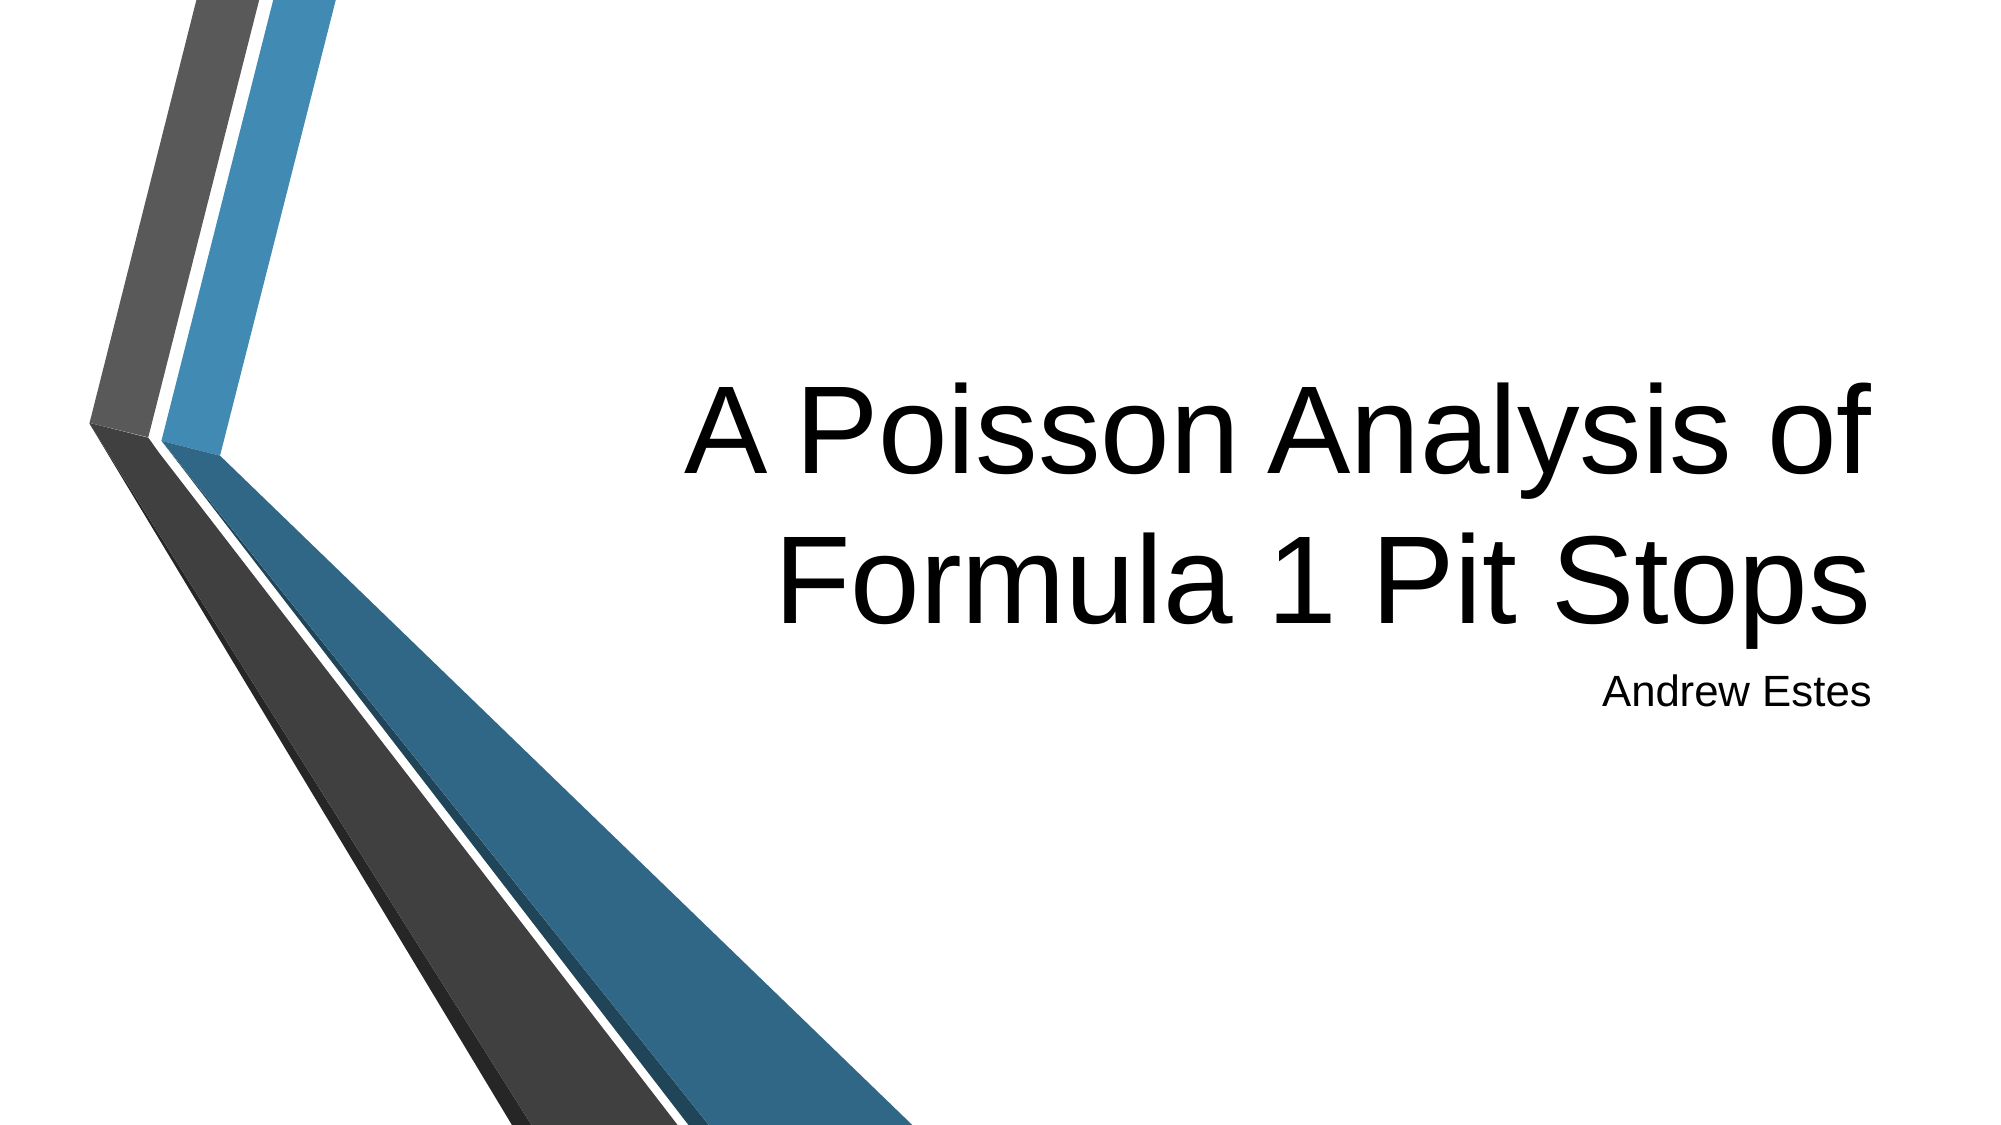

# A Poisson Analysis of Formula 1 Pit Stops
Andrew Estes